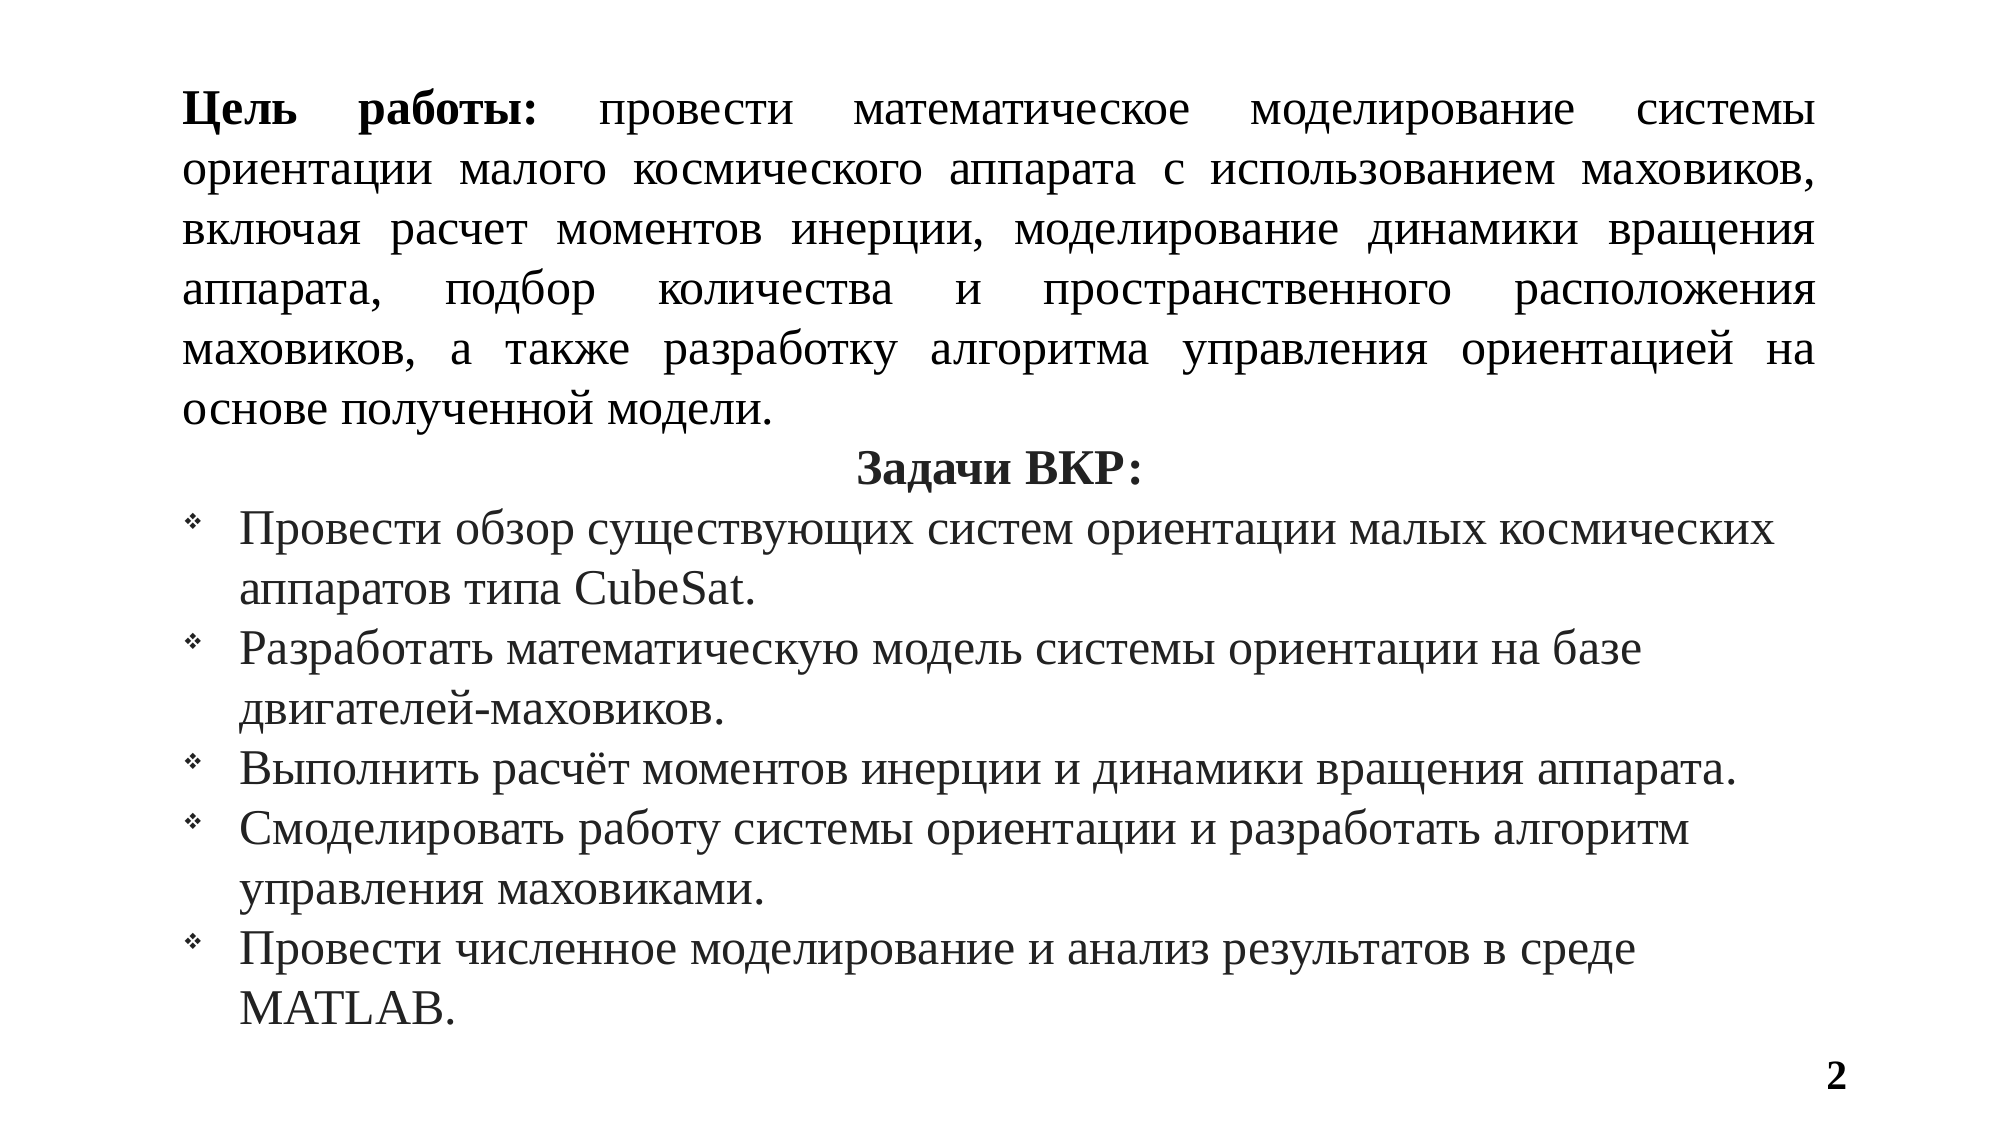

Цель работы: провести математическое моделирование системы ориентации малого космического аппарата с использованием маховиков, включая расчет моментов инерции, моделирование динамики вращения аппарата, подбор количества и пространственного расположения маховиков, а также разработку алгоритма управления ориентацией на основе полученной модели.
Задачи ВКР:
Провести обзор существующих систем ориентации малых космических аппаратов типа CubeSat.
Разработать математическую модель системы ориентации на базе двигателей-маховиков.
Выполнить расчёт моментов инерции и динамики вращения аппарата.
Смоделировать работу системы ориентации и разработать алгоритм управления маховиками.
Провести численное моделирование и анализ результатов в среде MATLAB.

2